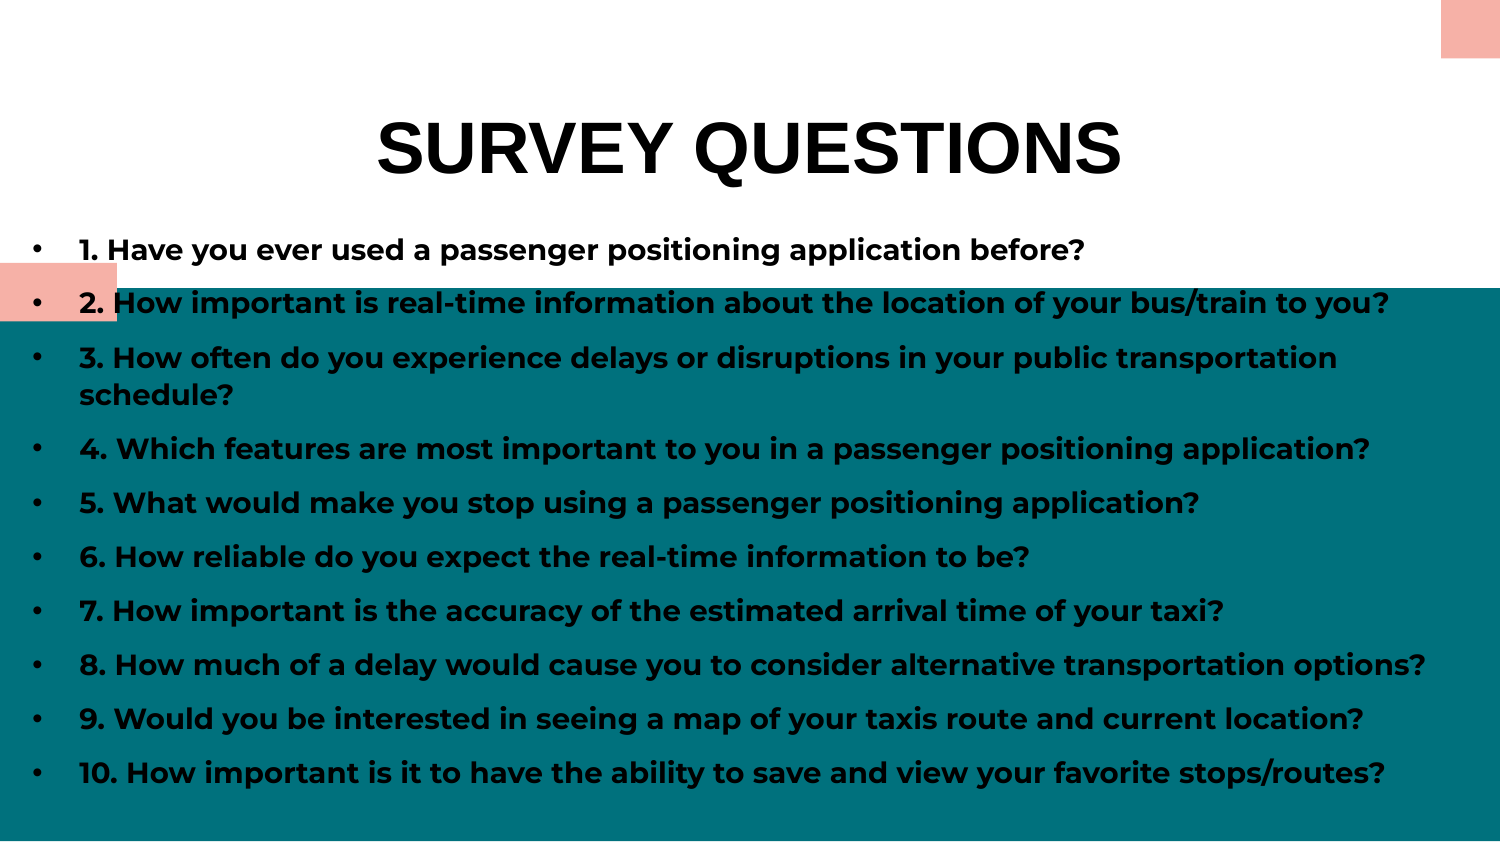

SURVEY QUESTIONS
1. Have you ever used a passenger positioning application before?
2. How important is real-time information about the location of your bus/train to you?
3. How often do you experience delays or disruptions in your public transportation schedule?
4. Which features are most important to you in a passenger positioning application?
5. What would make you stop using a passenger positioning application?
6. How reliable do you expect the real-time information to be?
7. How important is the accuracy of the estimated arrival time of your taxi?
8. How much of a delay would cause you to consider alternative transportation options?
9. Would you be interested in seeing a map of your taxis route and current location?
10. How important is it to have the ability to save and view your favorite stops/routes?